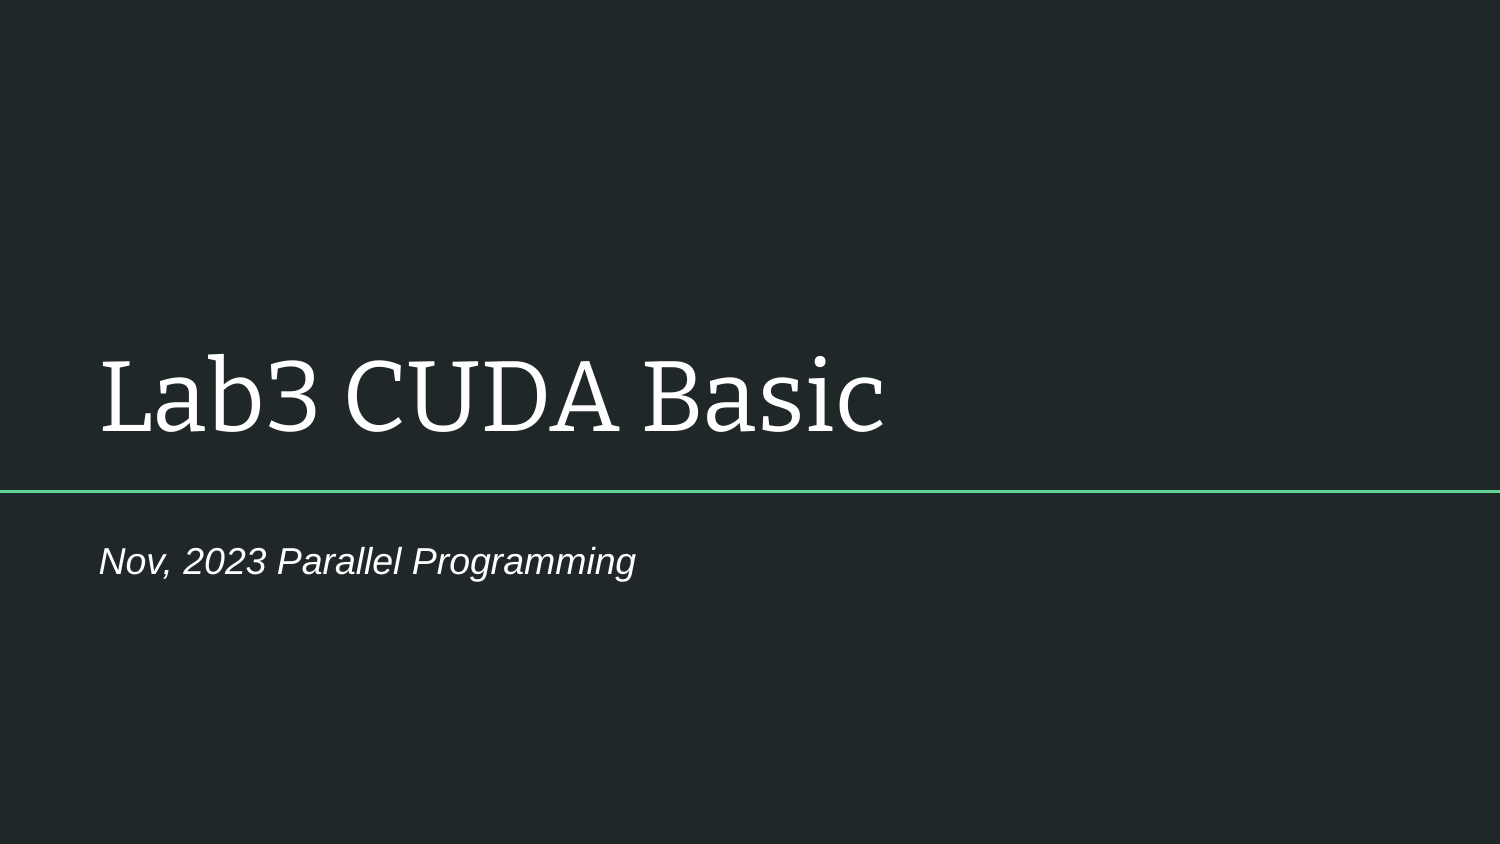

# Lab3 CUDA Basic
Nov, 2023 Parallel Programming